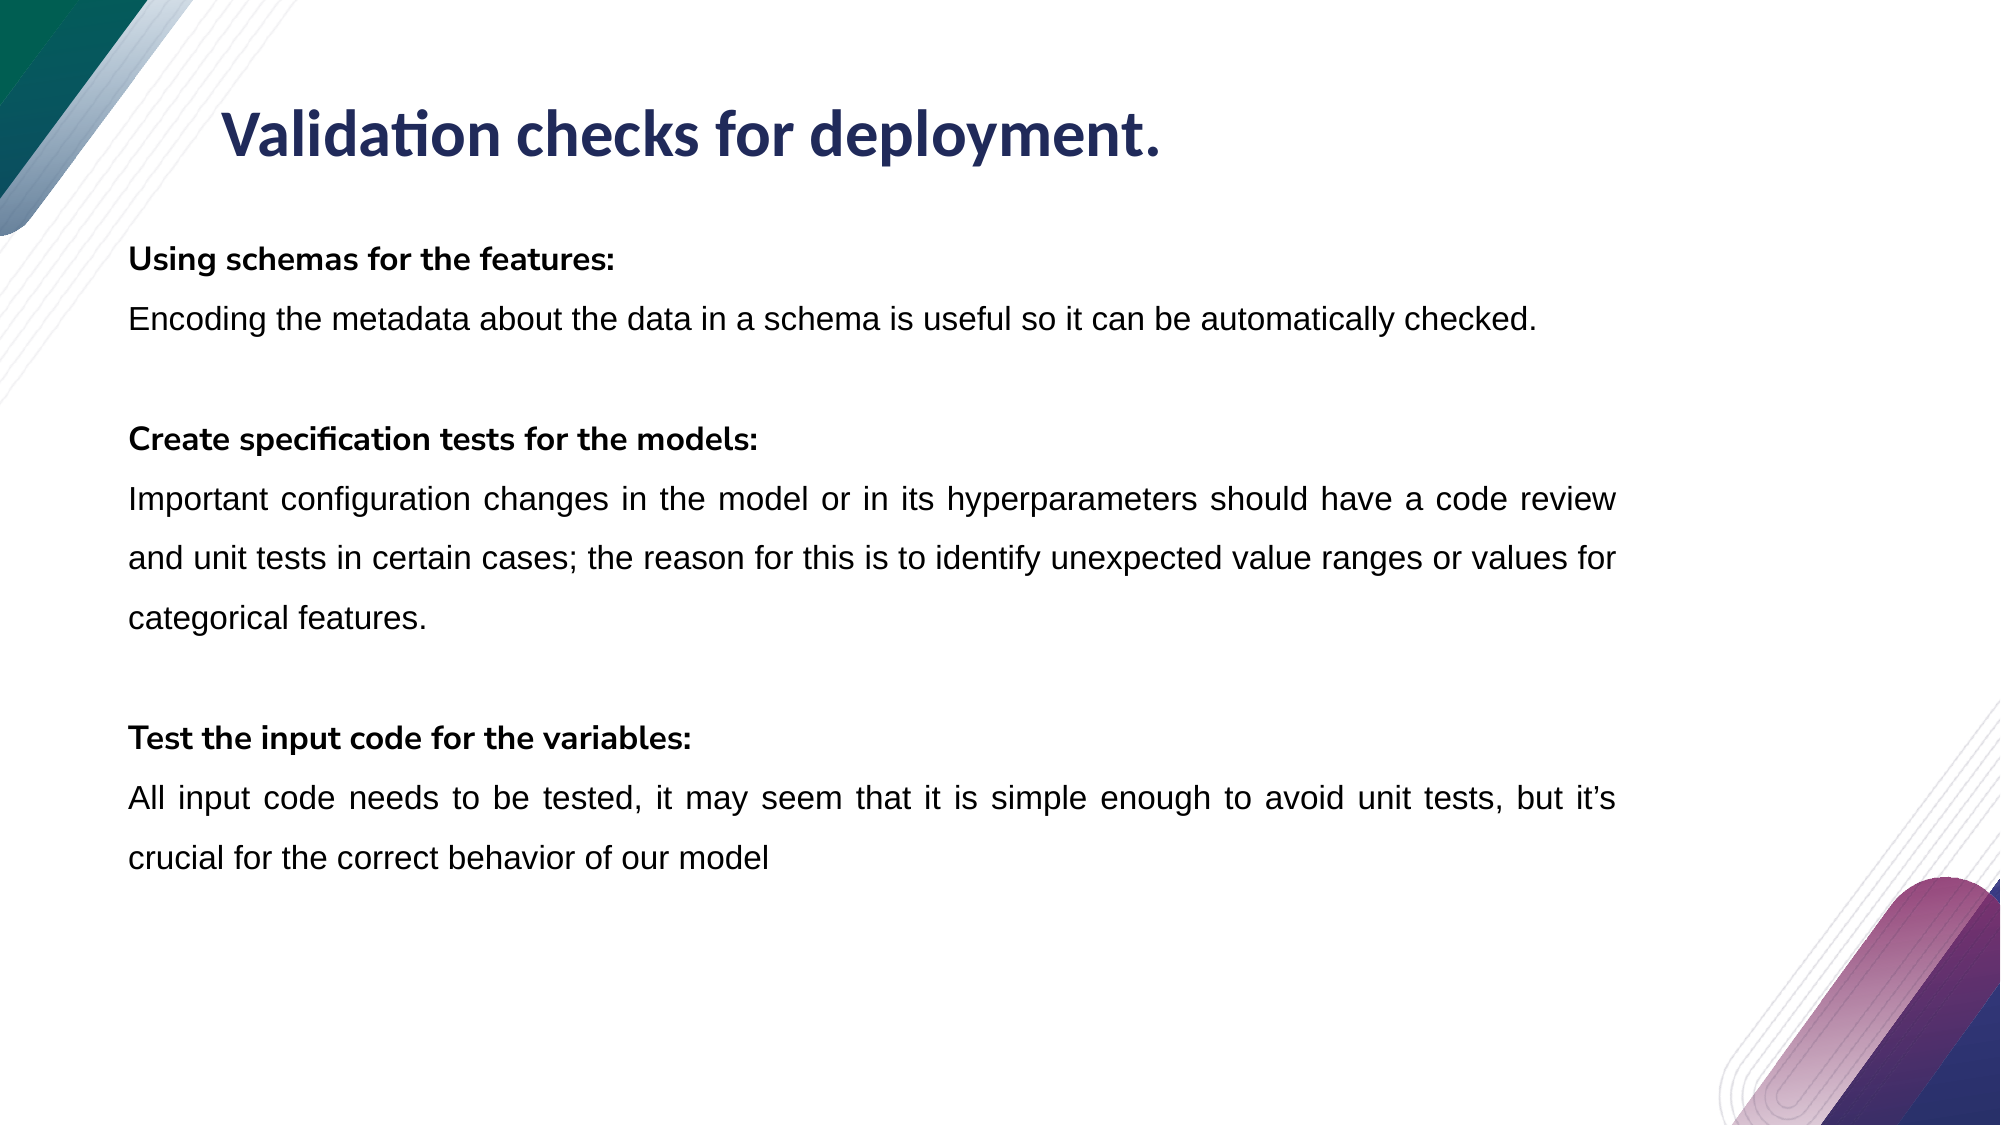

# Validation checks for deployment.
Using schemas for the features:
Encoding the metadata about the data in a schema is useful so it can be automatically checked.

Create specification tests for the models:
Important configuration changes in the model or in its hyperparameters should have a code review and unit tests in certain cases; the reason for this is to identify unexpected value ranges or values for categorical features.

Test the input code for the variables:
All input code needs to be tested, it may seem that it is simple enough to avoid unit tests, but it’s crucial for the correct behavior of our model